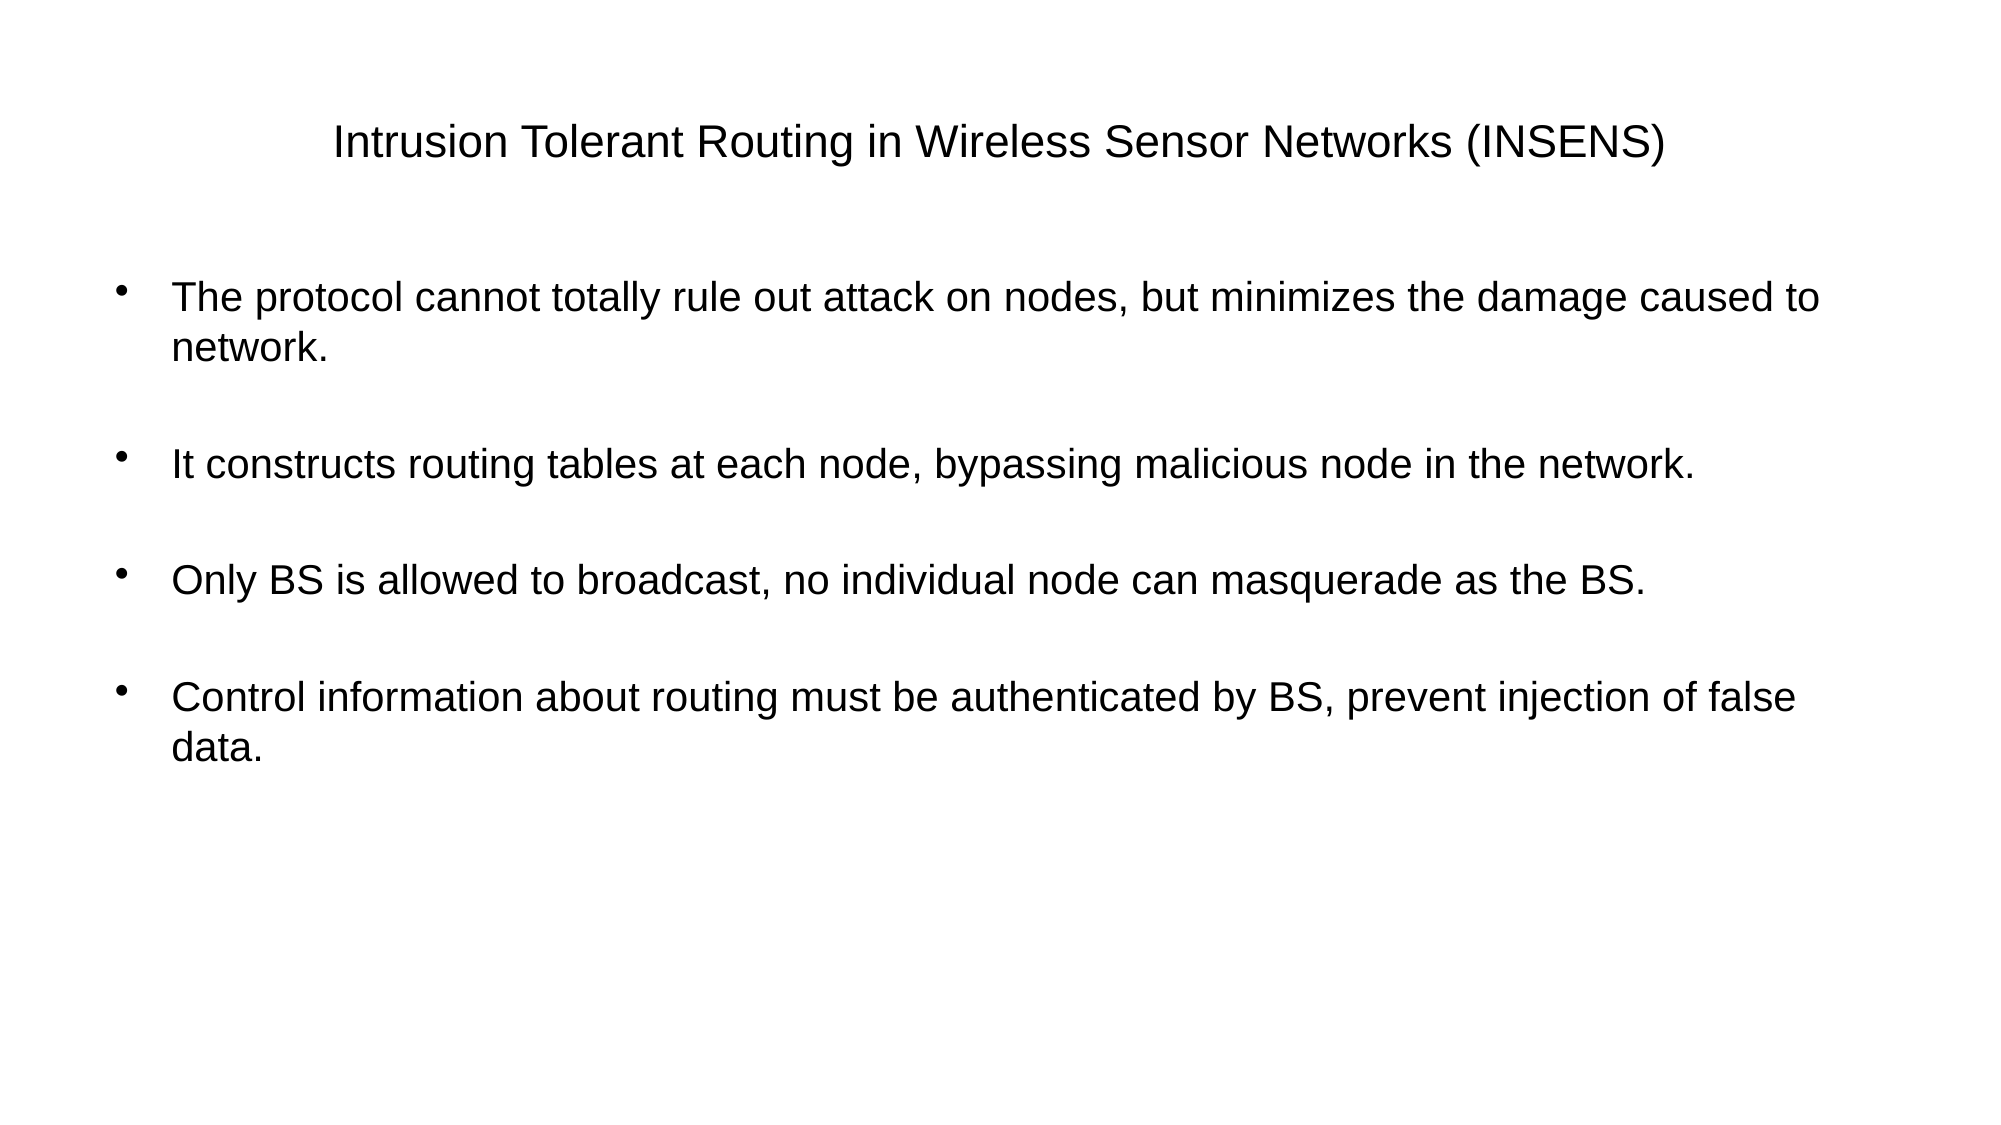

# Intrusion Tolerant Routing in Wireless Sensor Networks (INSENS)
The protocol cannot totally rule out attack on nodes, but minimizes the damage caused to network.

It constructs routing tables at each node, bypassing malicious node in the network.

Only BS is allowed to broadcast, no individual node can masquerade as the BS.

Control information about routing must be authenticated by BS, prevent injection of false data.